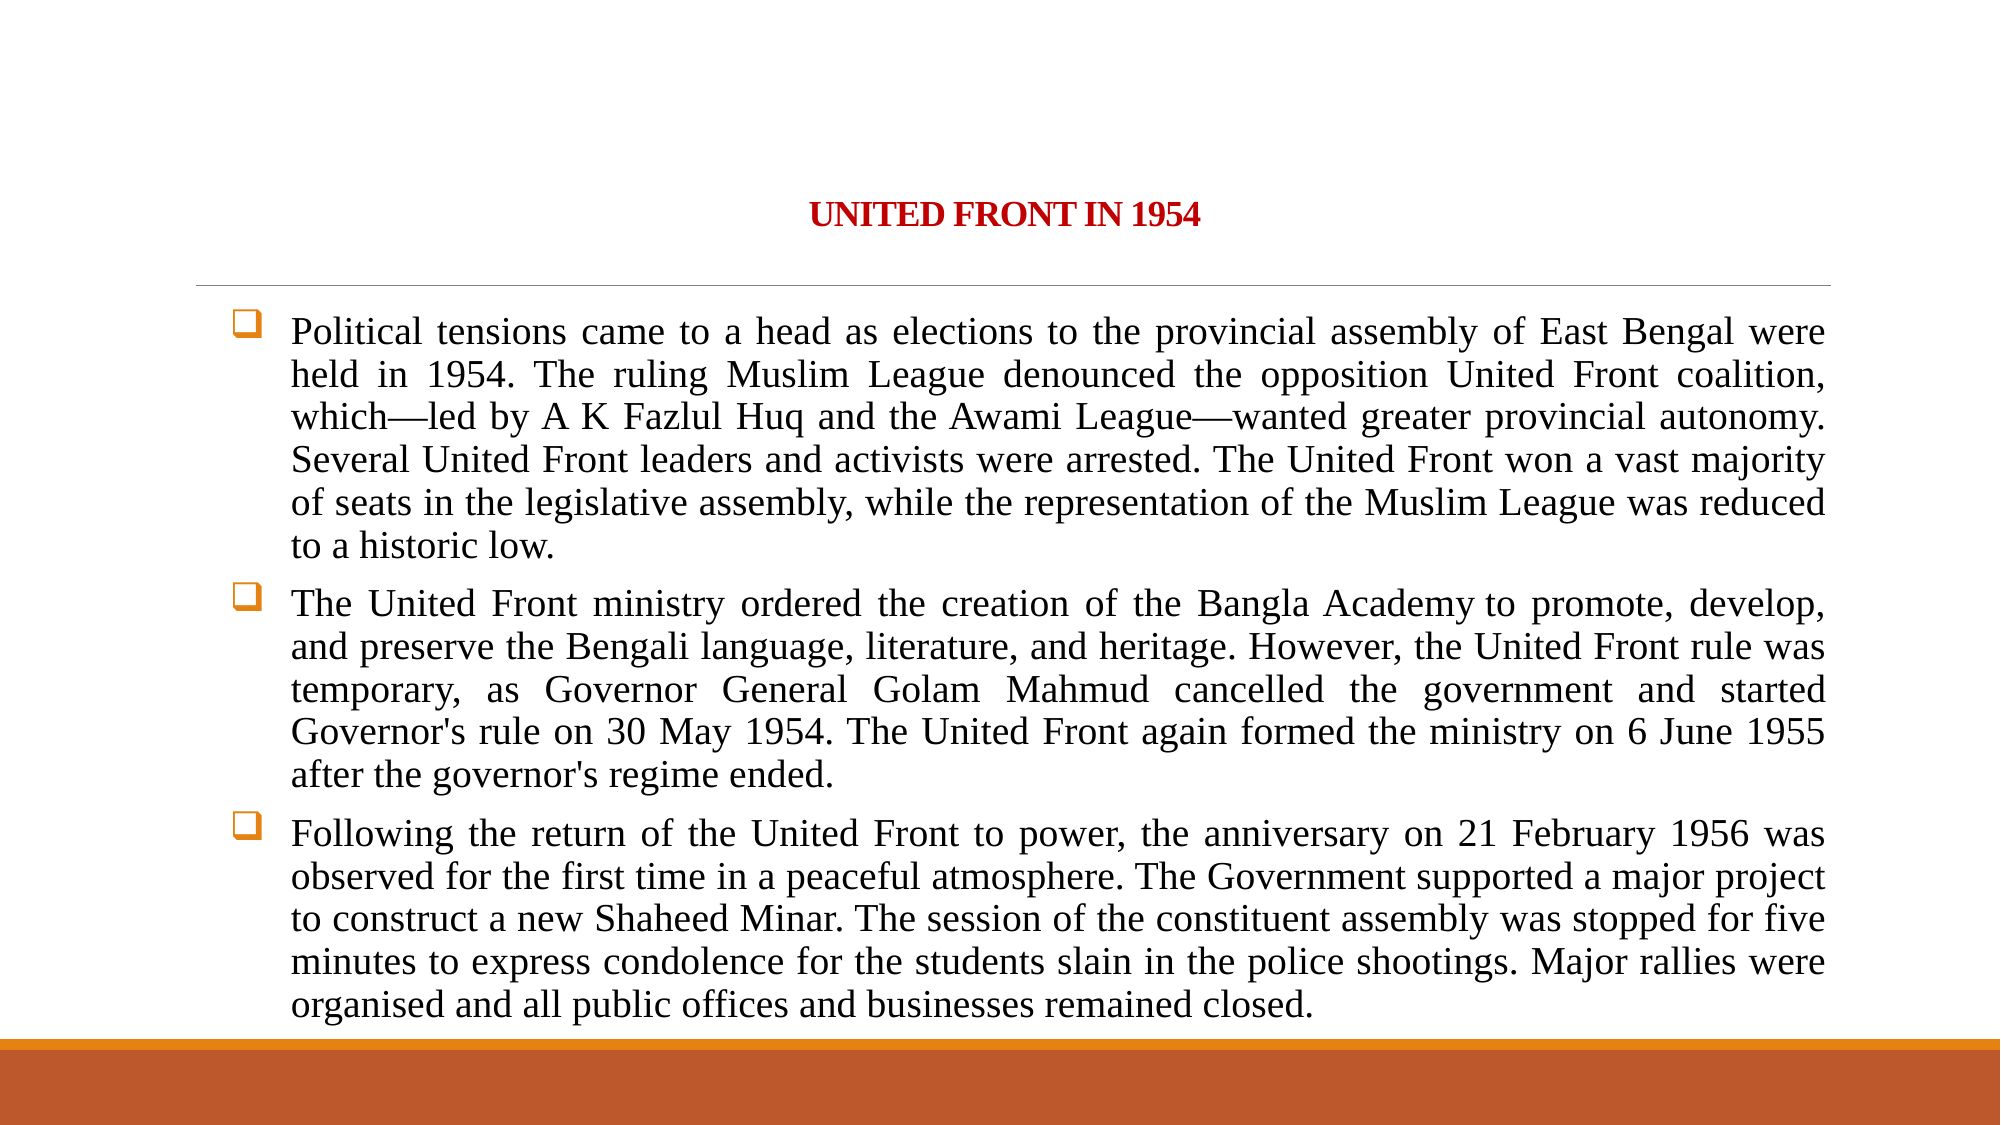

# UNITED FRONT IN 1954
Political tensions came to a head as elections to the provincial assembly of East Bengal were held in 1954. The ruling Muslim League denounced the opposition United Front coalition, which—led by A K Fazlul Huq and the Awami League—wanted greater provincial autonomy. Several United Front leaders and activists were arrested. The United Front won a vast majority of seats in the legislative assembly, while the representation of the Muslim League was reduced to a historic low.
The United Front ministry ordered the creation of the Bangla Academy to promote, develop, and preserve the Bengali language, literature, and heritage. However, the United Front rule was temporary, as Governor General Golam Mahmud cancelled the government and started Governor's rule on 30 May 1954. The United Front again formed the ministry on 6 June 1955 after the governor's regime ended.
Following the return of the United Front to power, the anniversary on 21 February 1956 was observed for the first time in a peaceful atmosphere. The Government supported a major project to construct a new Shaheed Minar. The session of the constituent assembly was stopped for five minutes to express condolence for the students slain in the police shootings. Major rallies were organised and all public offices and businesses remained closed.